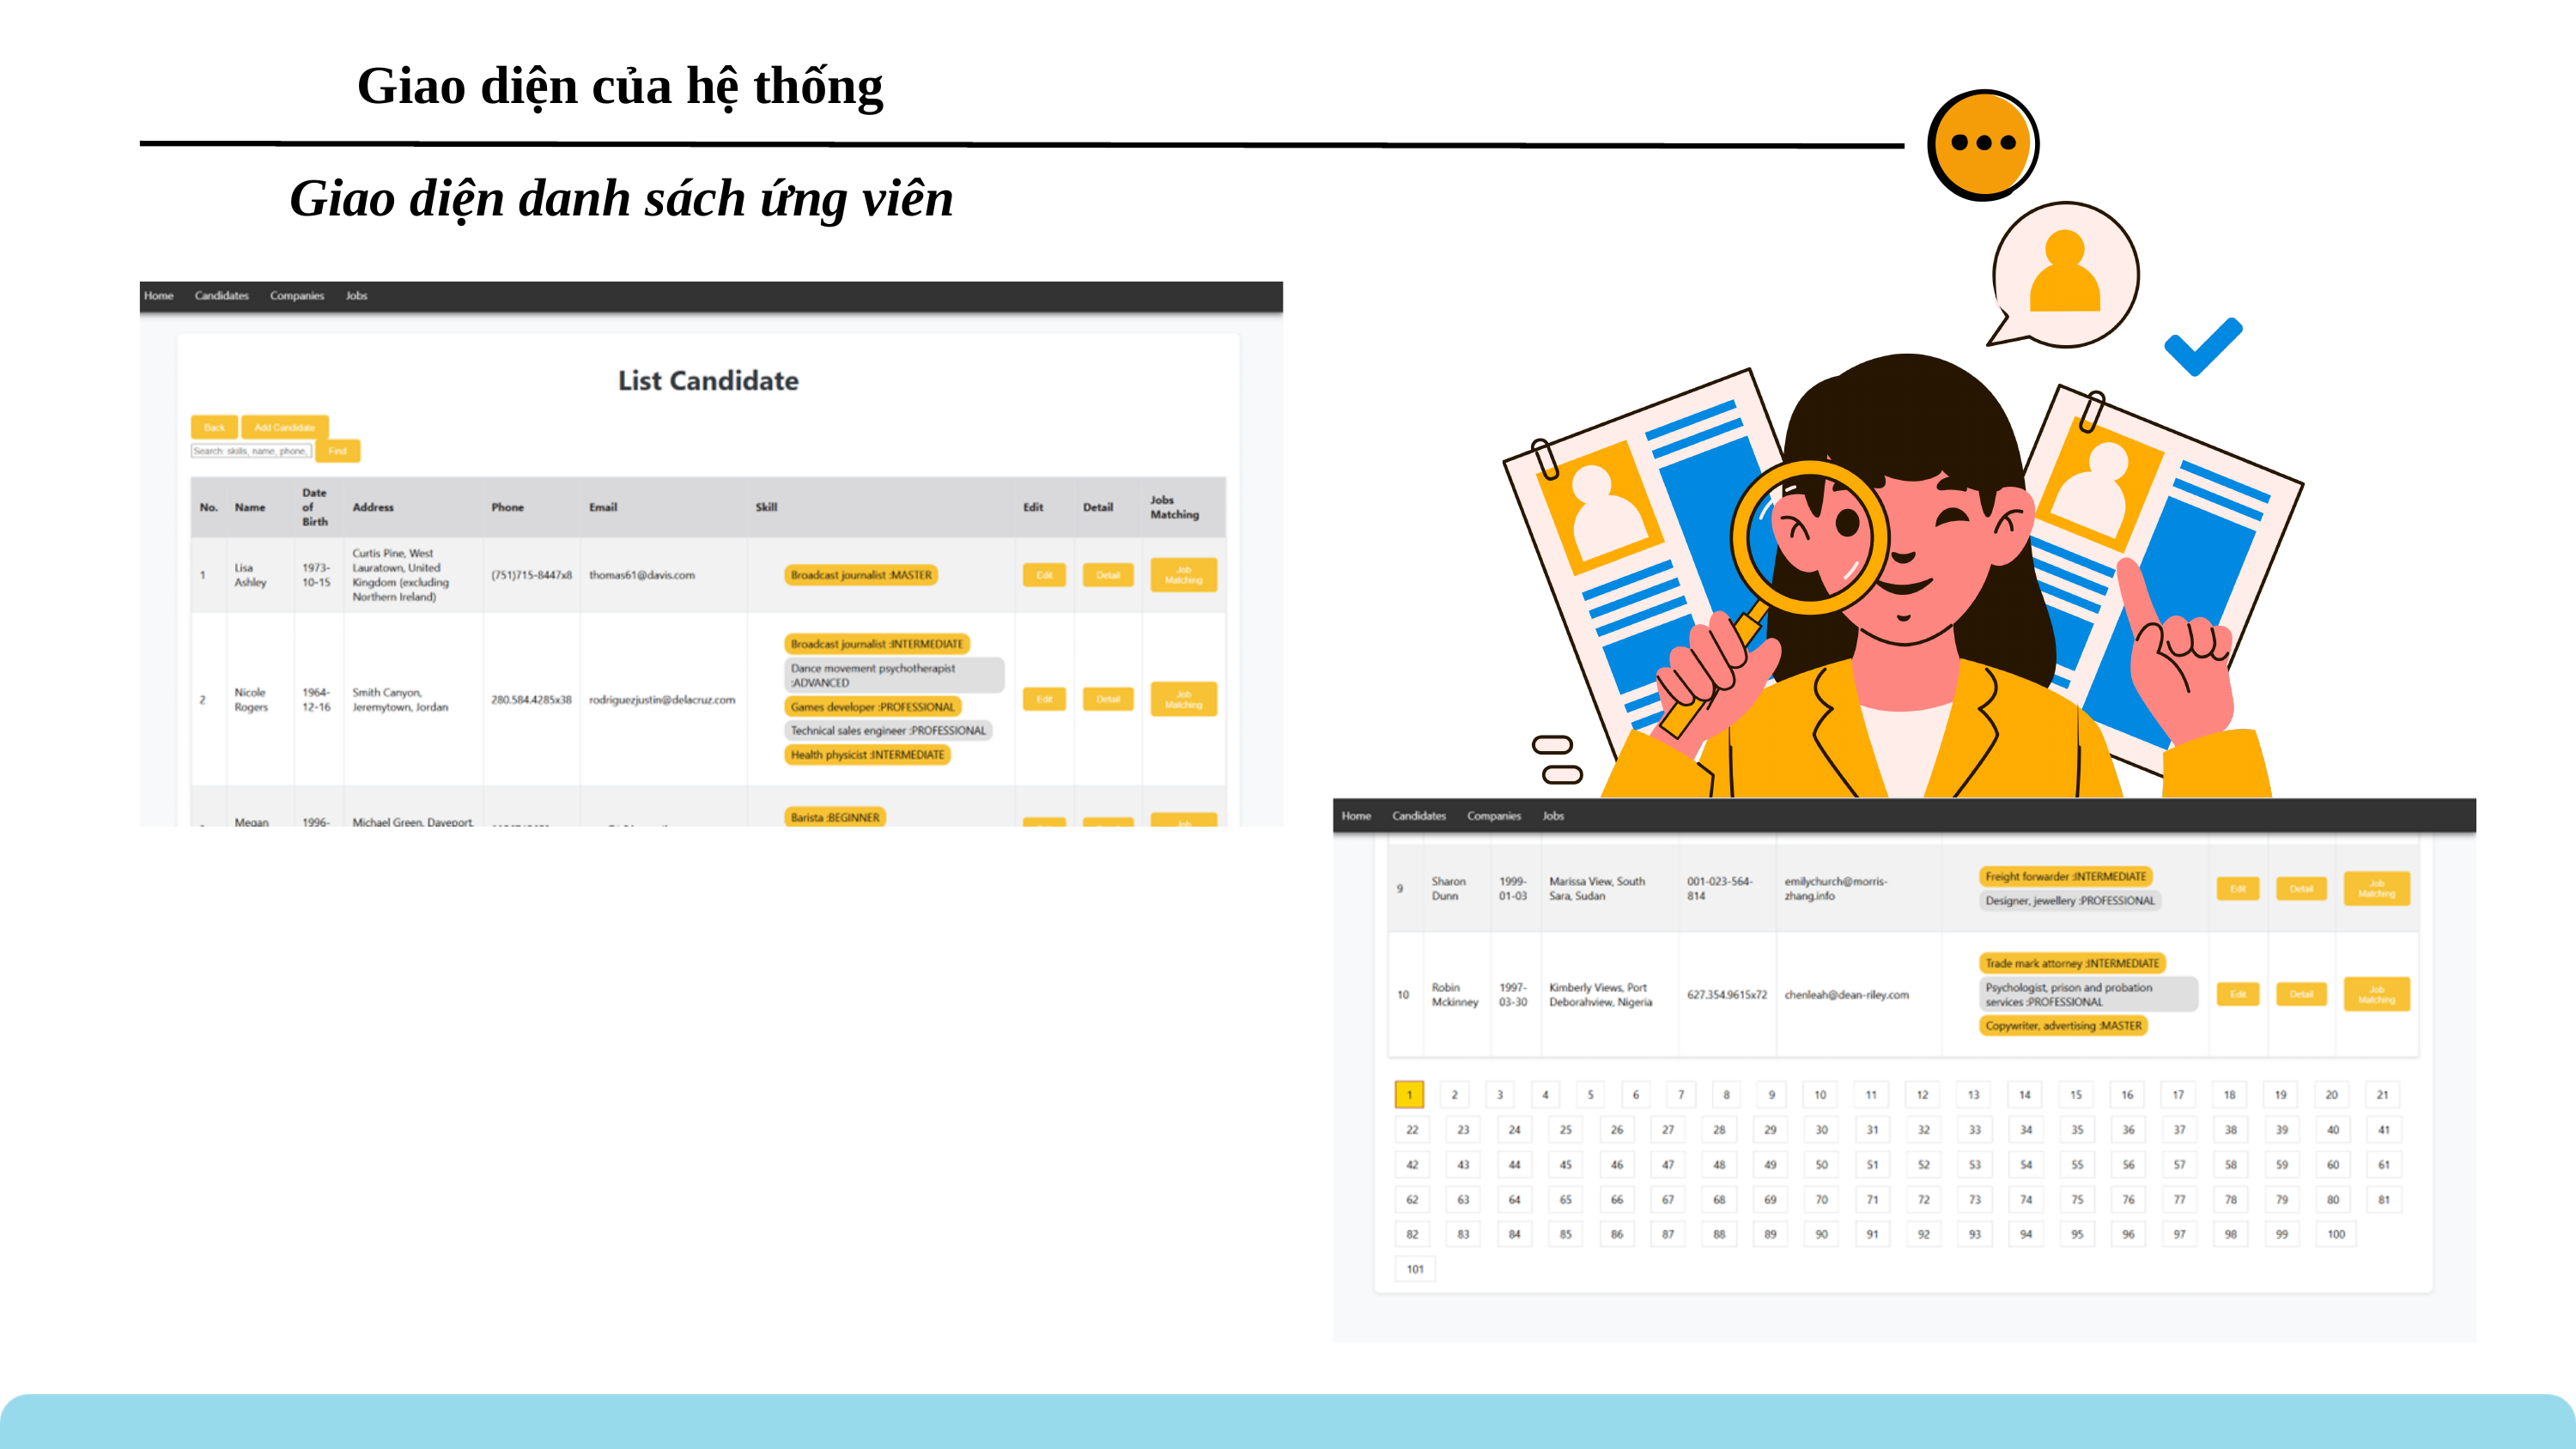

Giao diện của hệ thống

Giao diện danh sách ứng viên